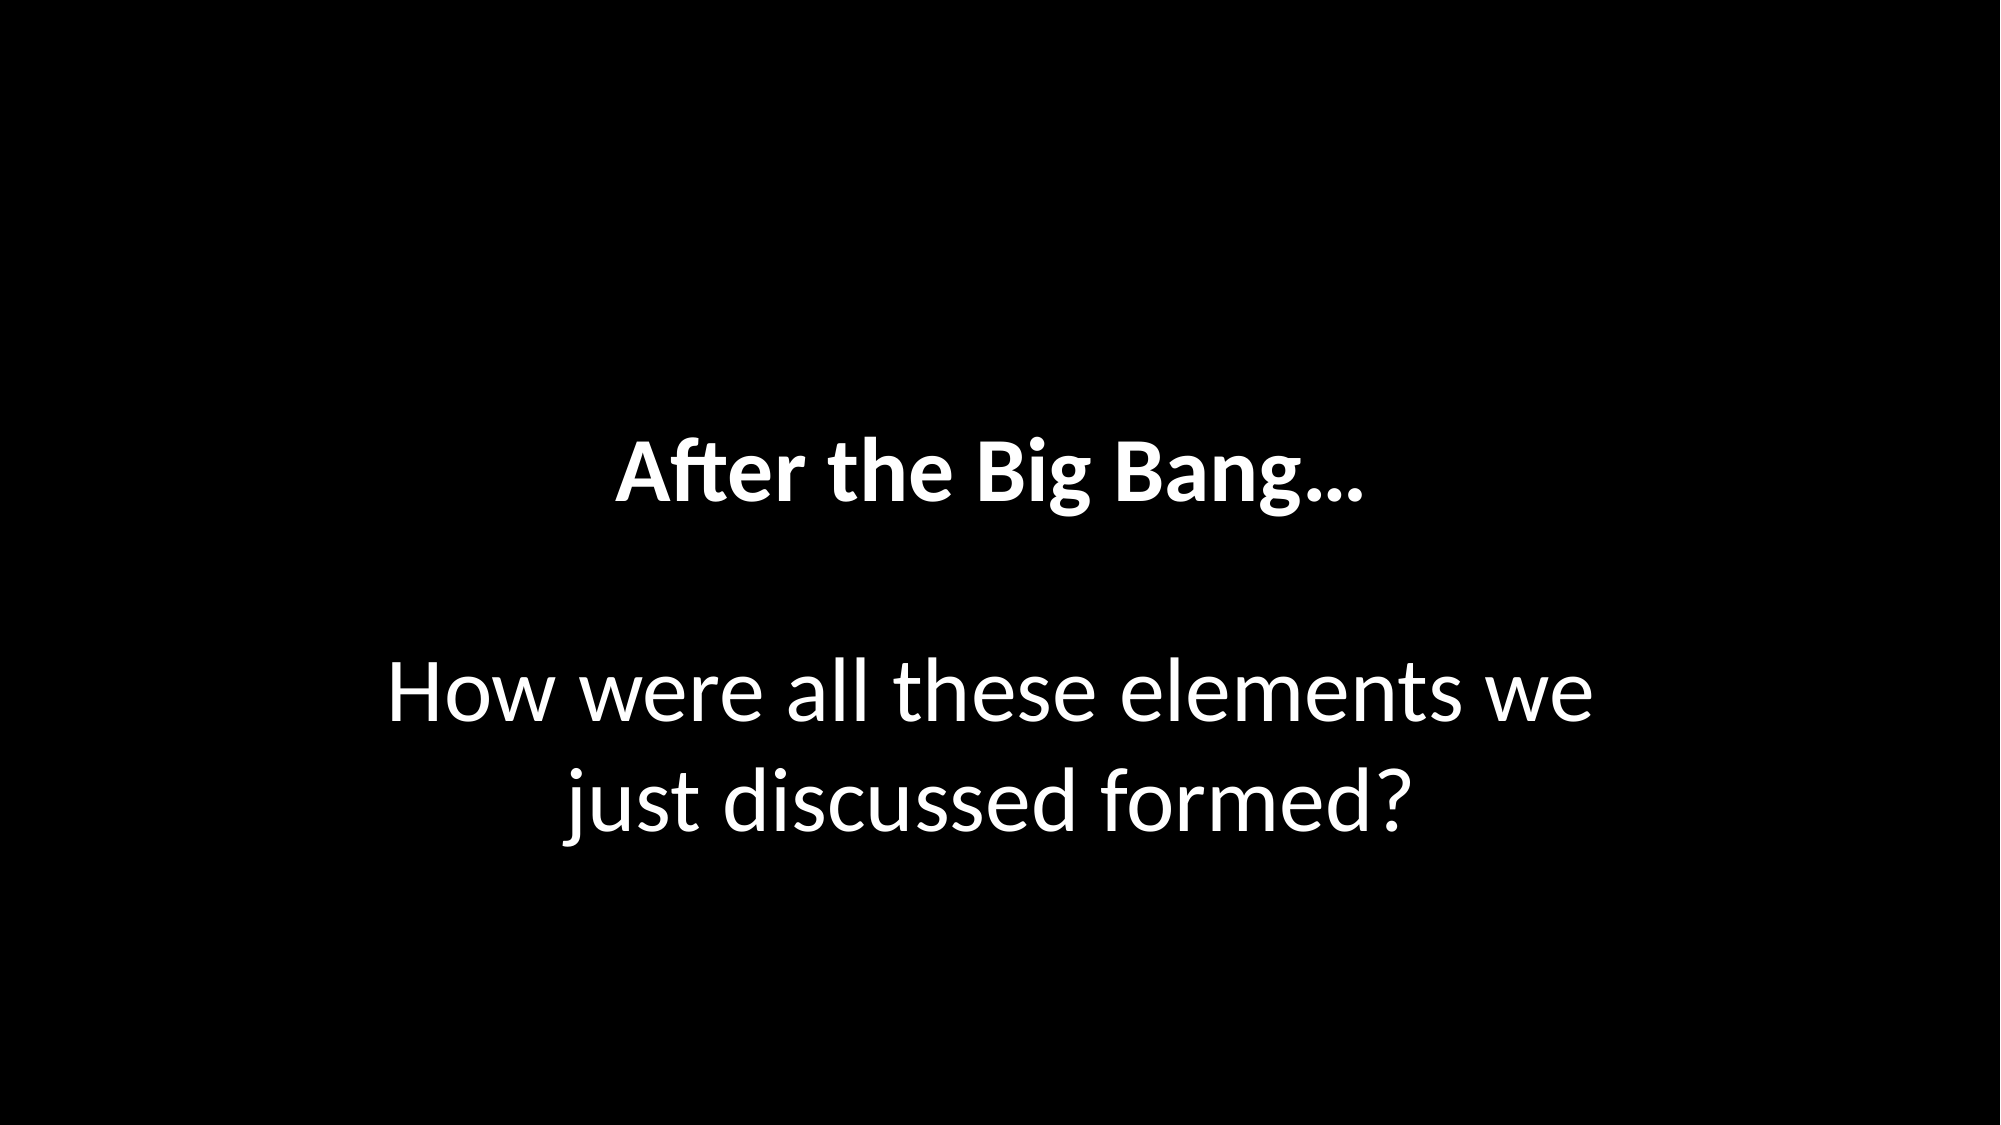

# After the Big Bang… How were all these elements we just discussed formed?